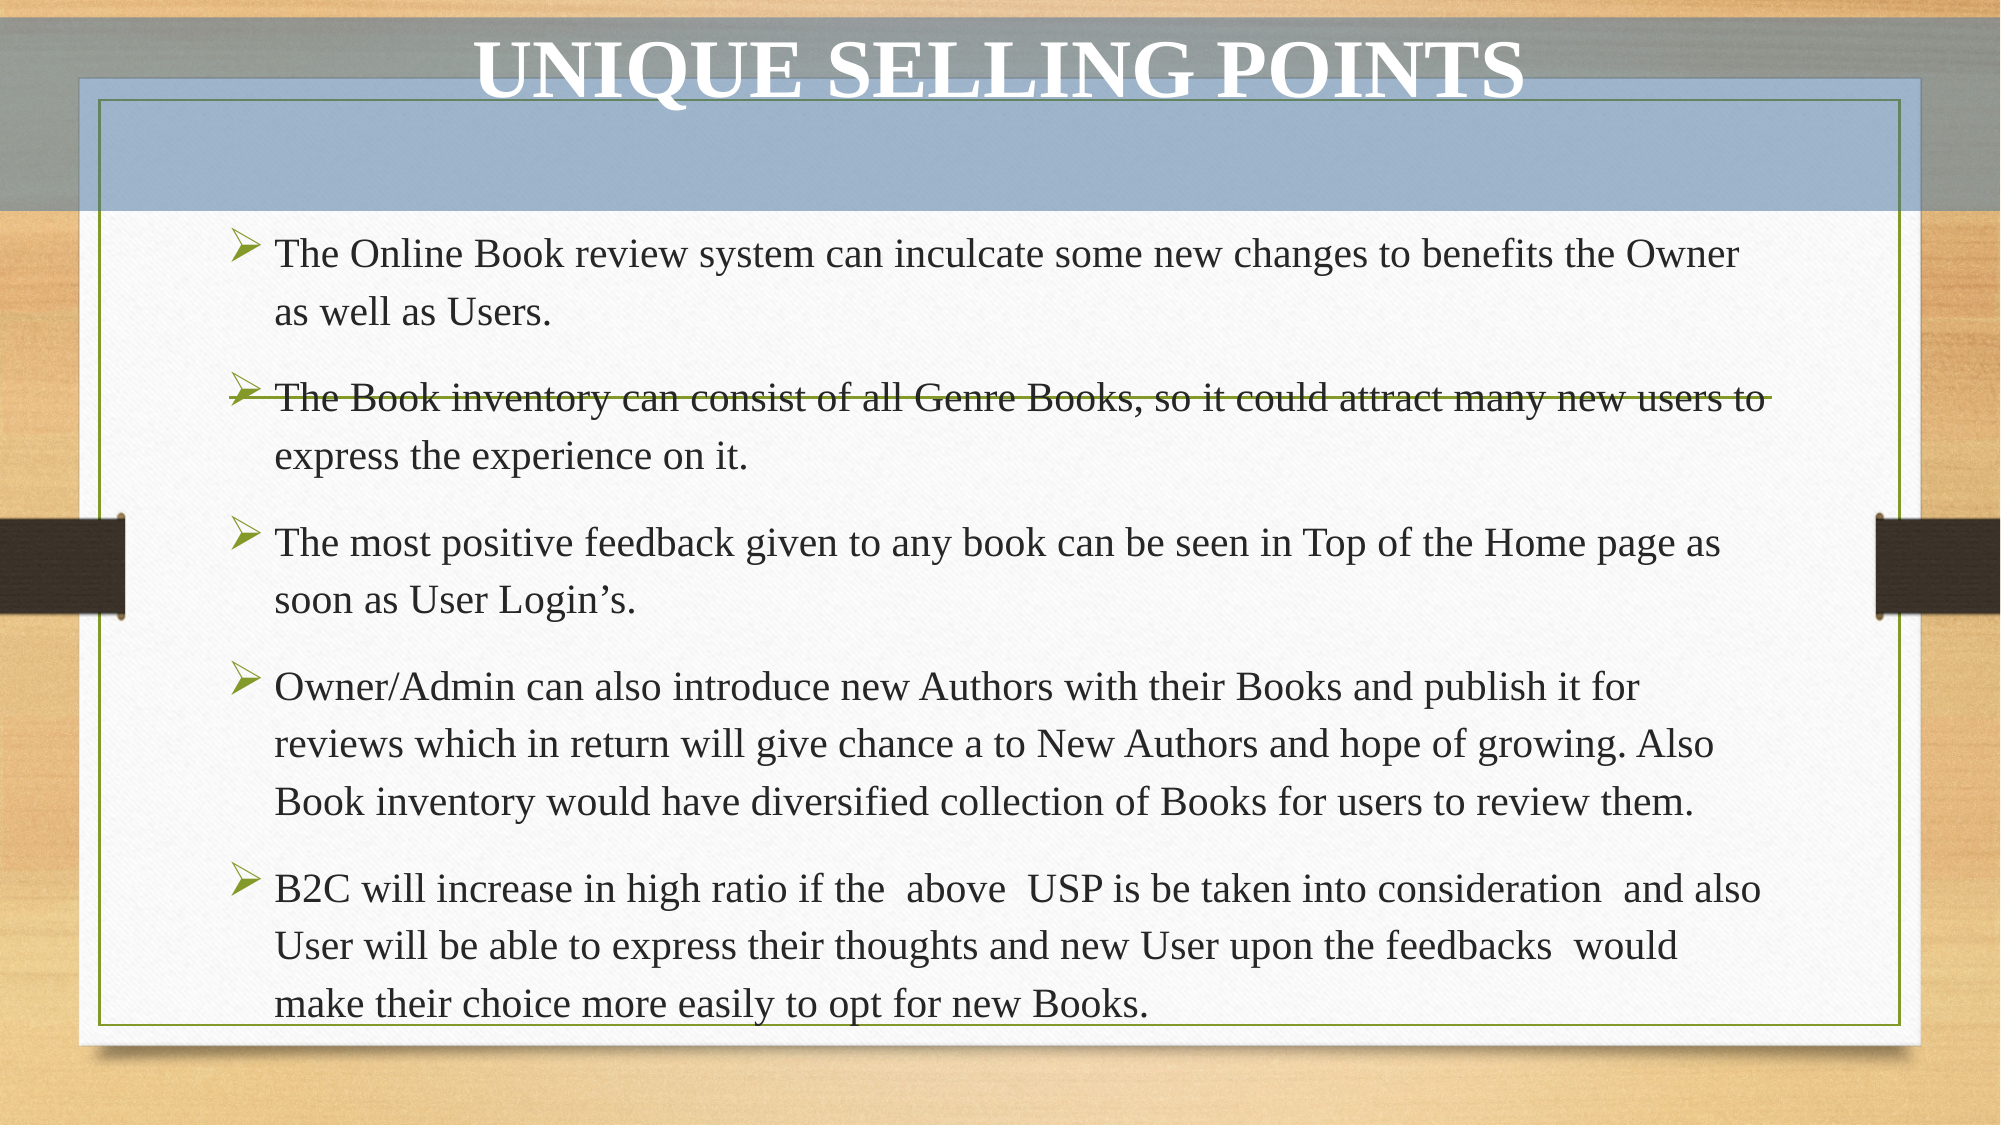

# UNIQUE SELLING POINTS
The Online Book review system can inculcate some new changes to benefits the Owner as well as Users.
The Book inventory can consist of all Genre Books, so it could attract many new users to express the experience on it.
The most positive feedback given to any book can be seen in Top of the Home page as soon as User Login’s.
Owner/Admin can also introduce new Authors with their Books and publish it for reviews which in return will give chance a to New Authors and hope of growing. Also Book inventory would have diversified collection of Books for users to review them.
B2C will increase in high ratio if the  above  USP is be taken into consideration  and also User will be able to express their thoughts and new User upon the feedbacks  would make their choice more easily to opt for new Books.